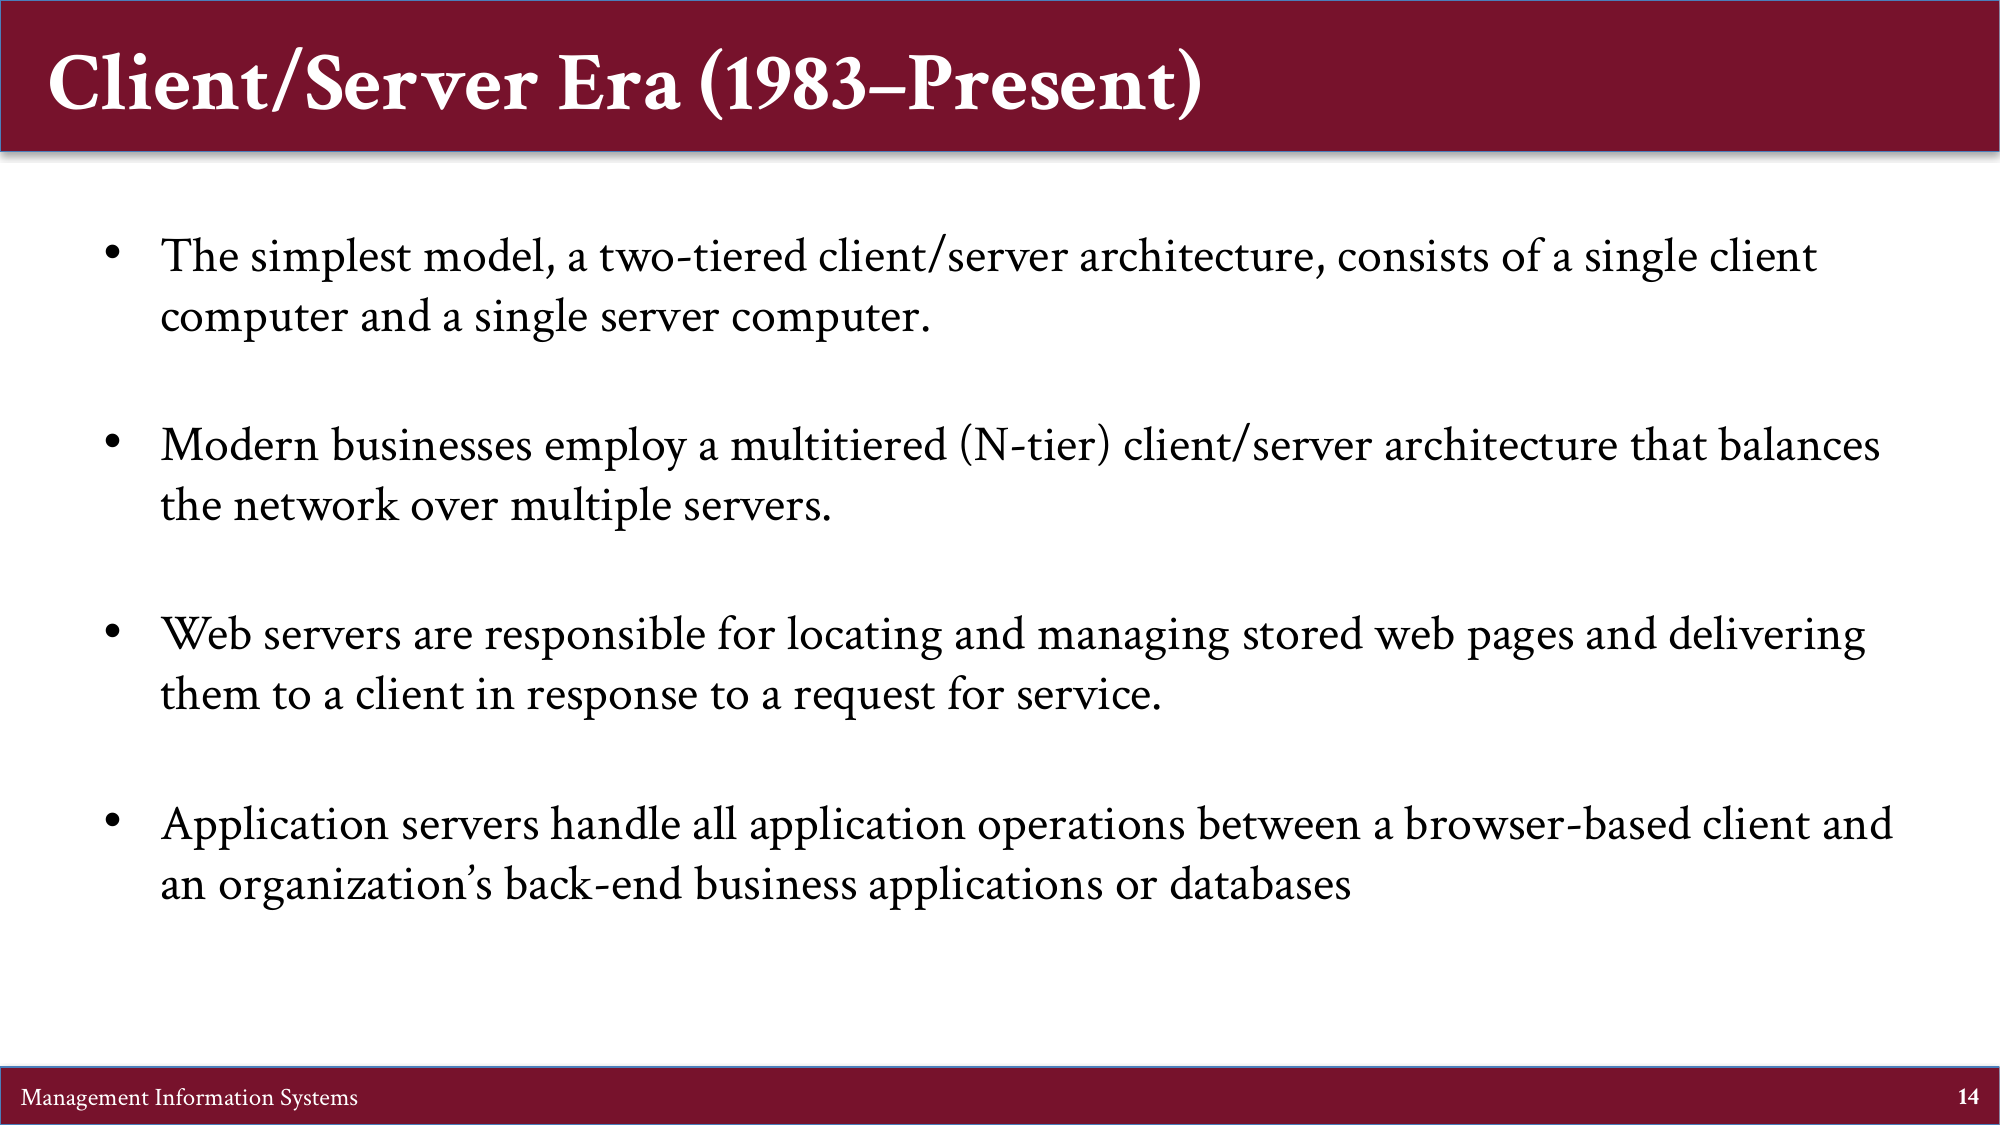

# Client/Server Era (1983–Present)
The simplest model, a two-tiered client/server architecture, consists of a single client computer and a single server computer.

Modern businesses employ a multitiered (N-tier) client/server architecture that balances the network over multiple servers.

Web servers are responsible for locating and managing stored web pages and delivering them to a client in response to a request for service.

Application servers handle all application operations between a browser-based client and an organization’s back-end business applications or databases

 Management Information Systems
14